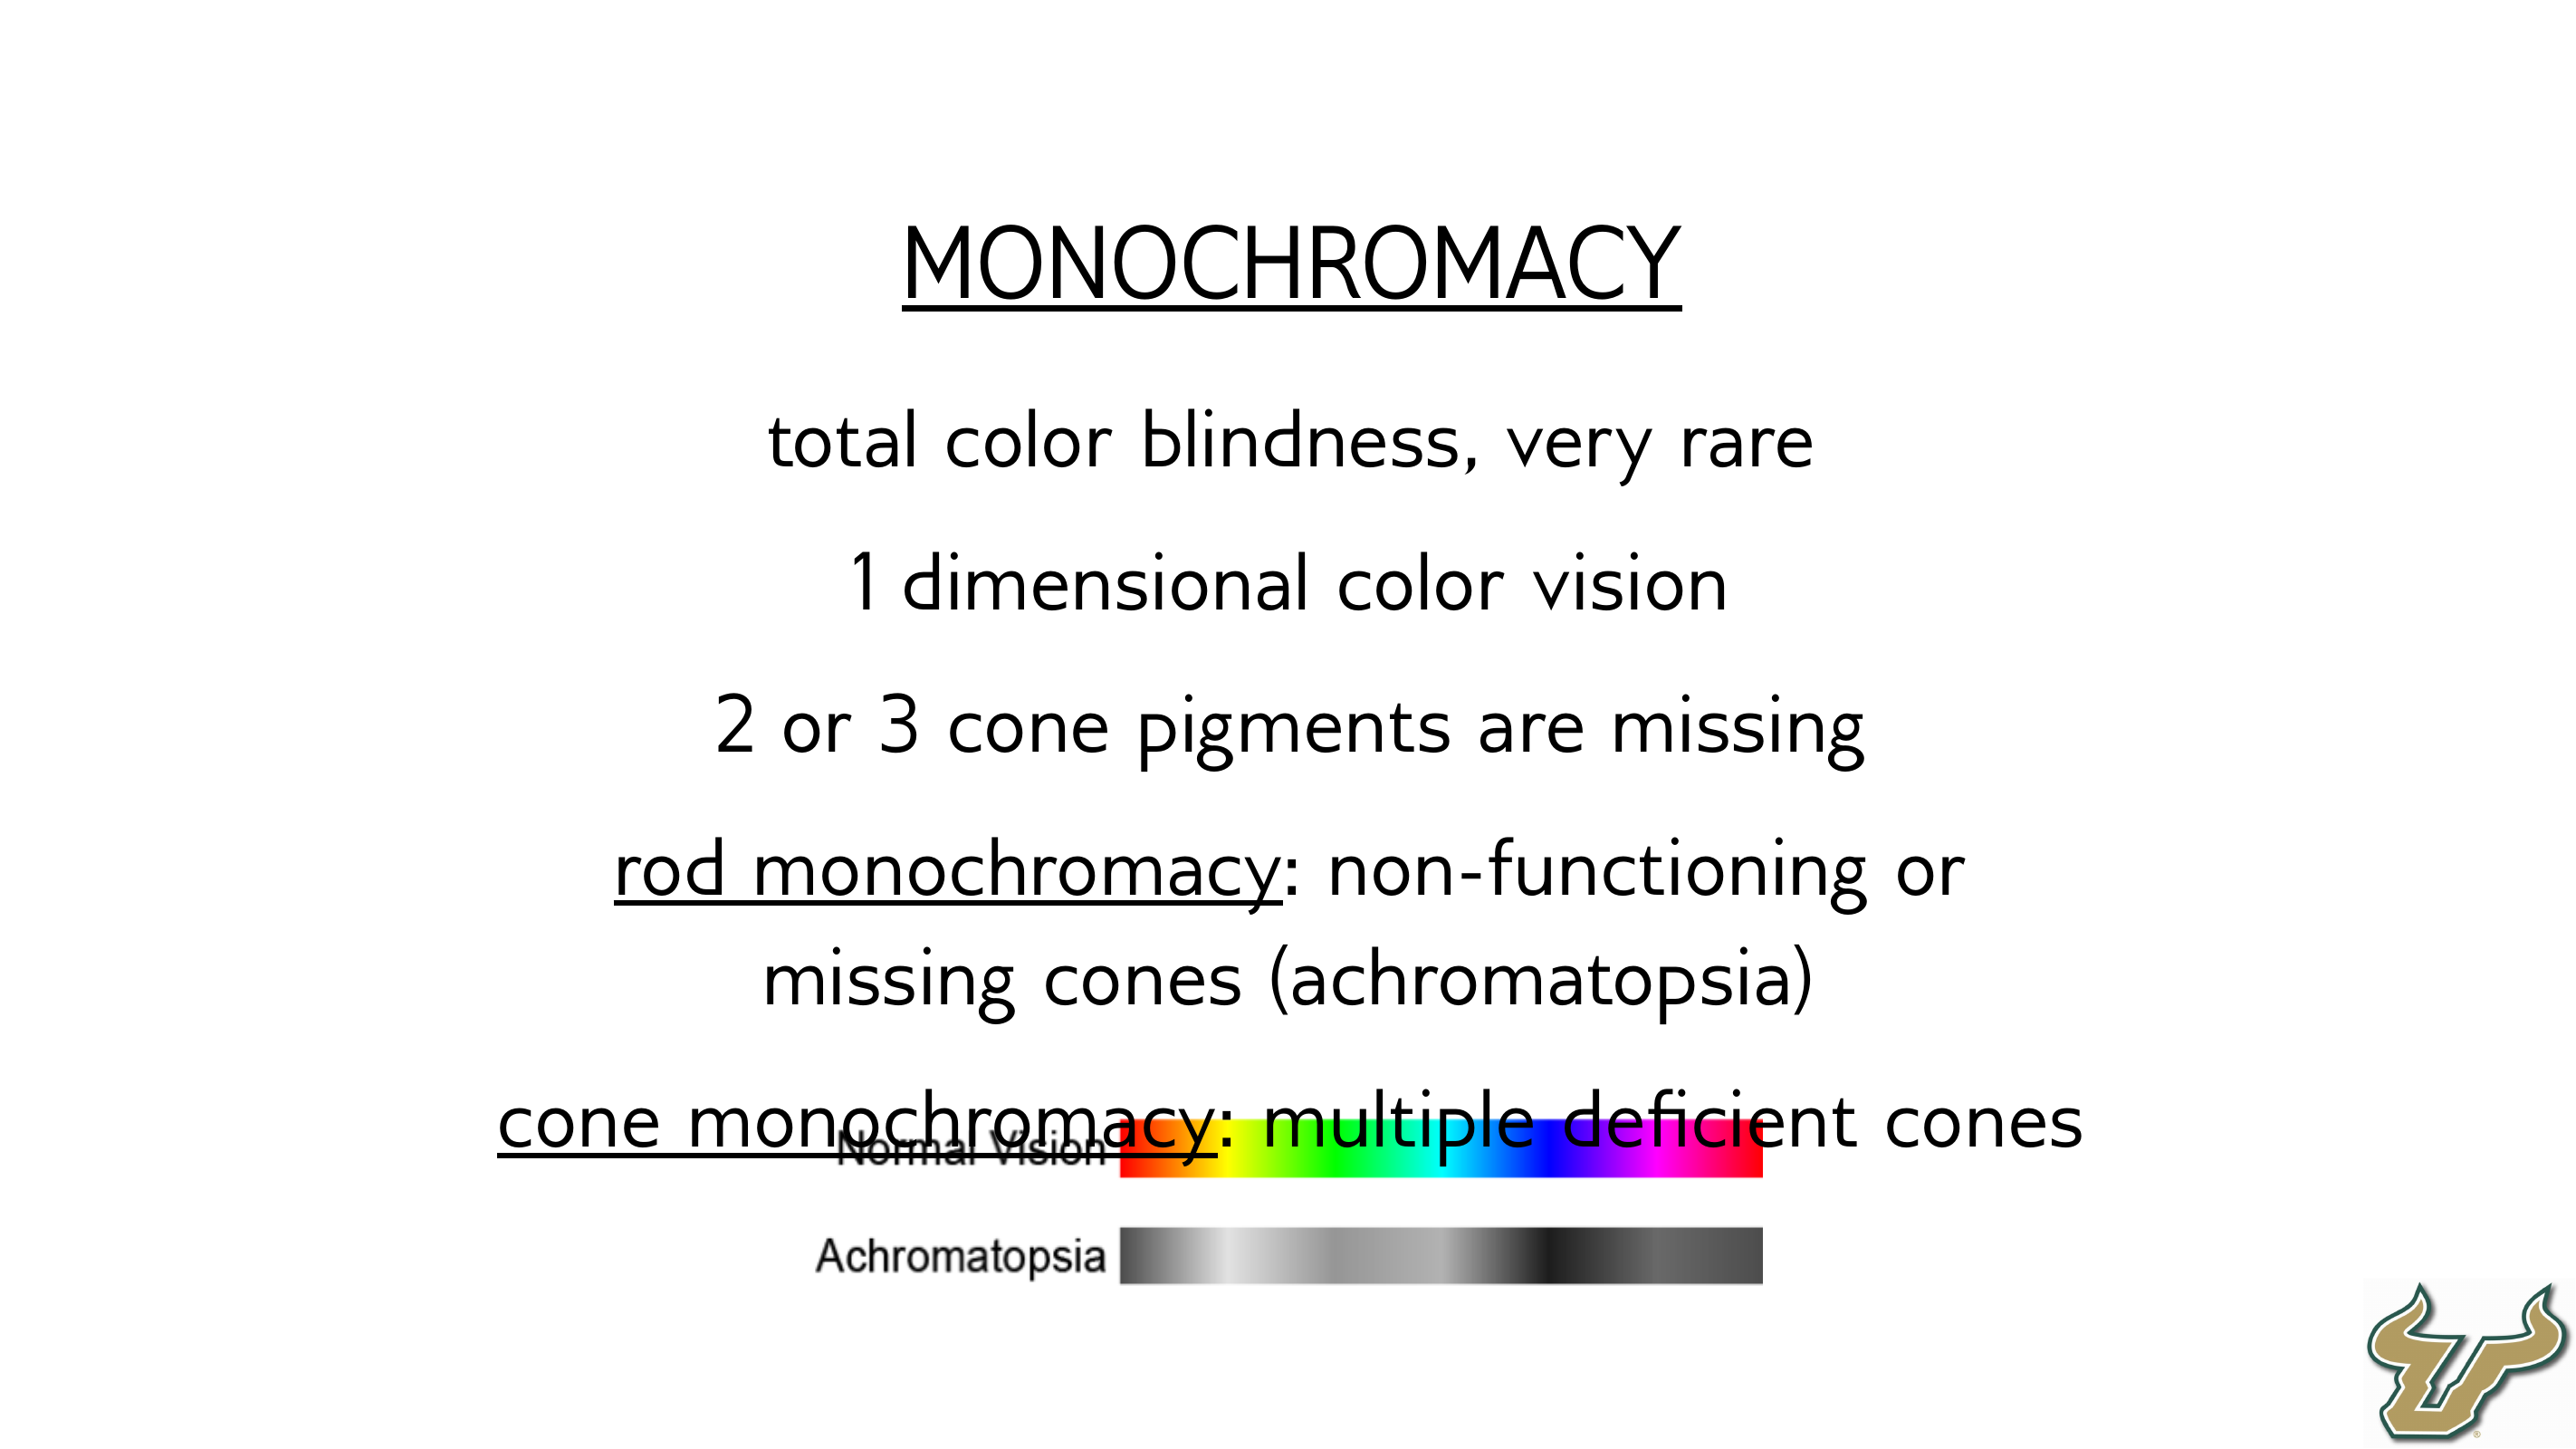

MONOCHROMACY
total color blindness, very rare
1 dimensional color vision
2 or 3 cone pigments are missing
rod monochromacy: non-functioning or missing cones (achromatopsia)
cone monochromacy: multiple deficient cones